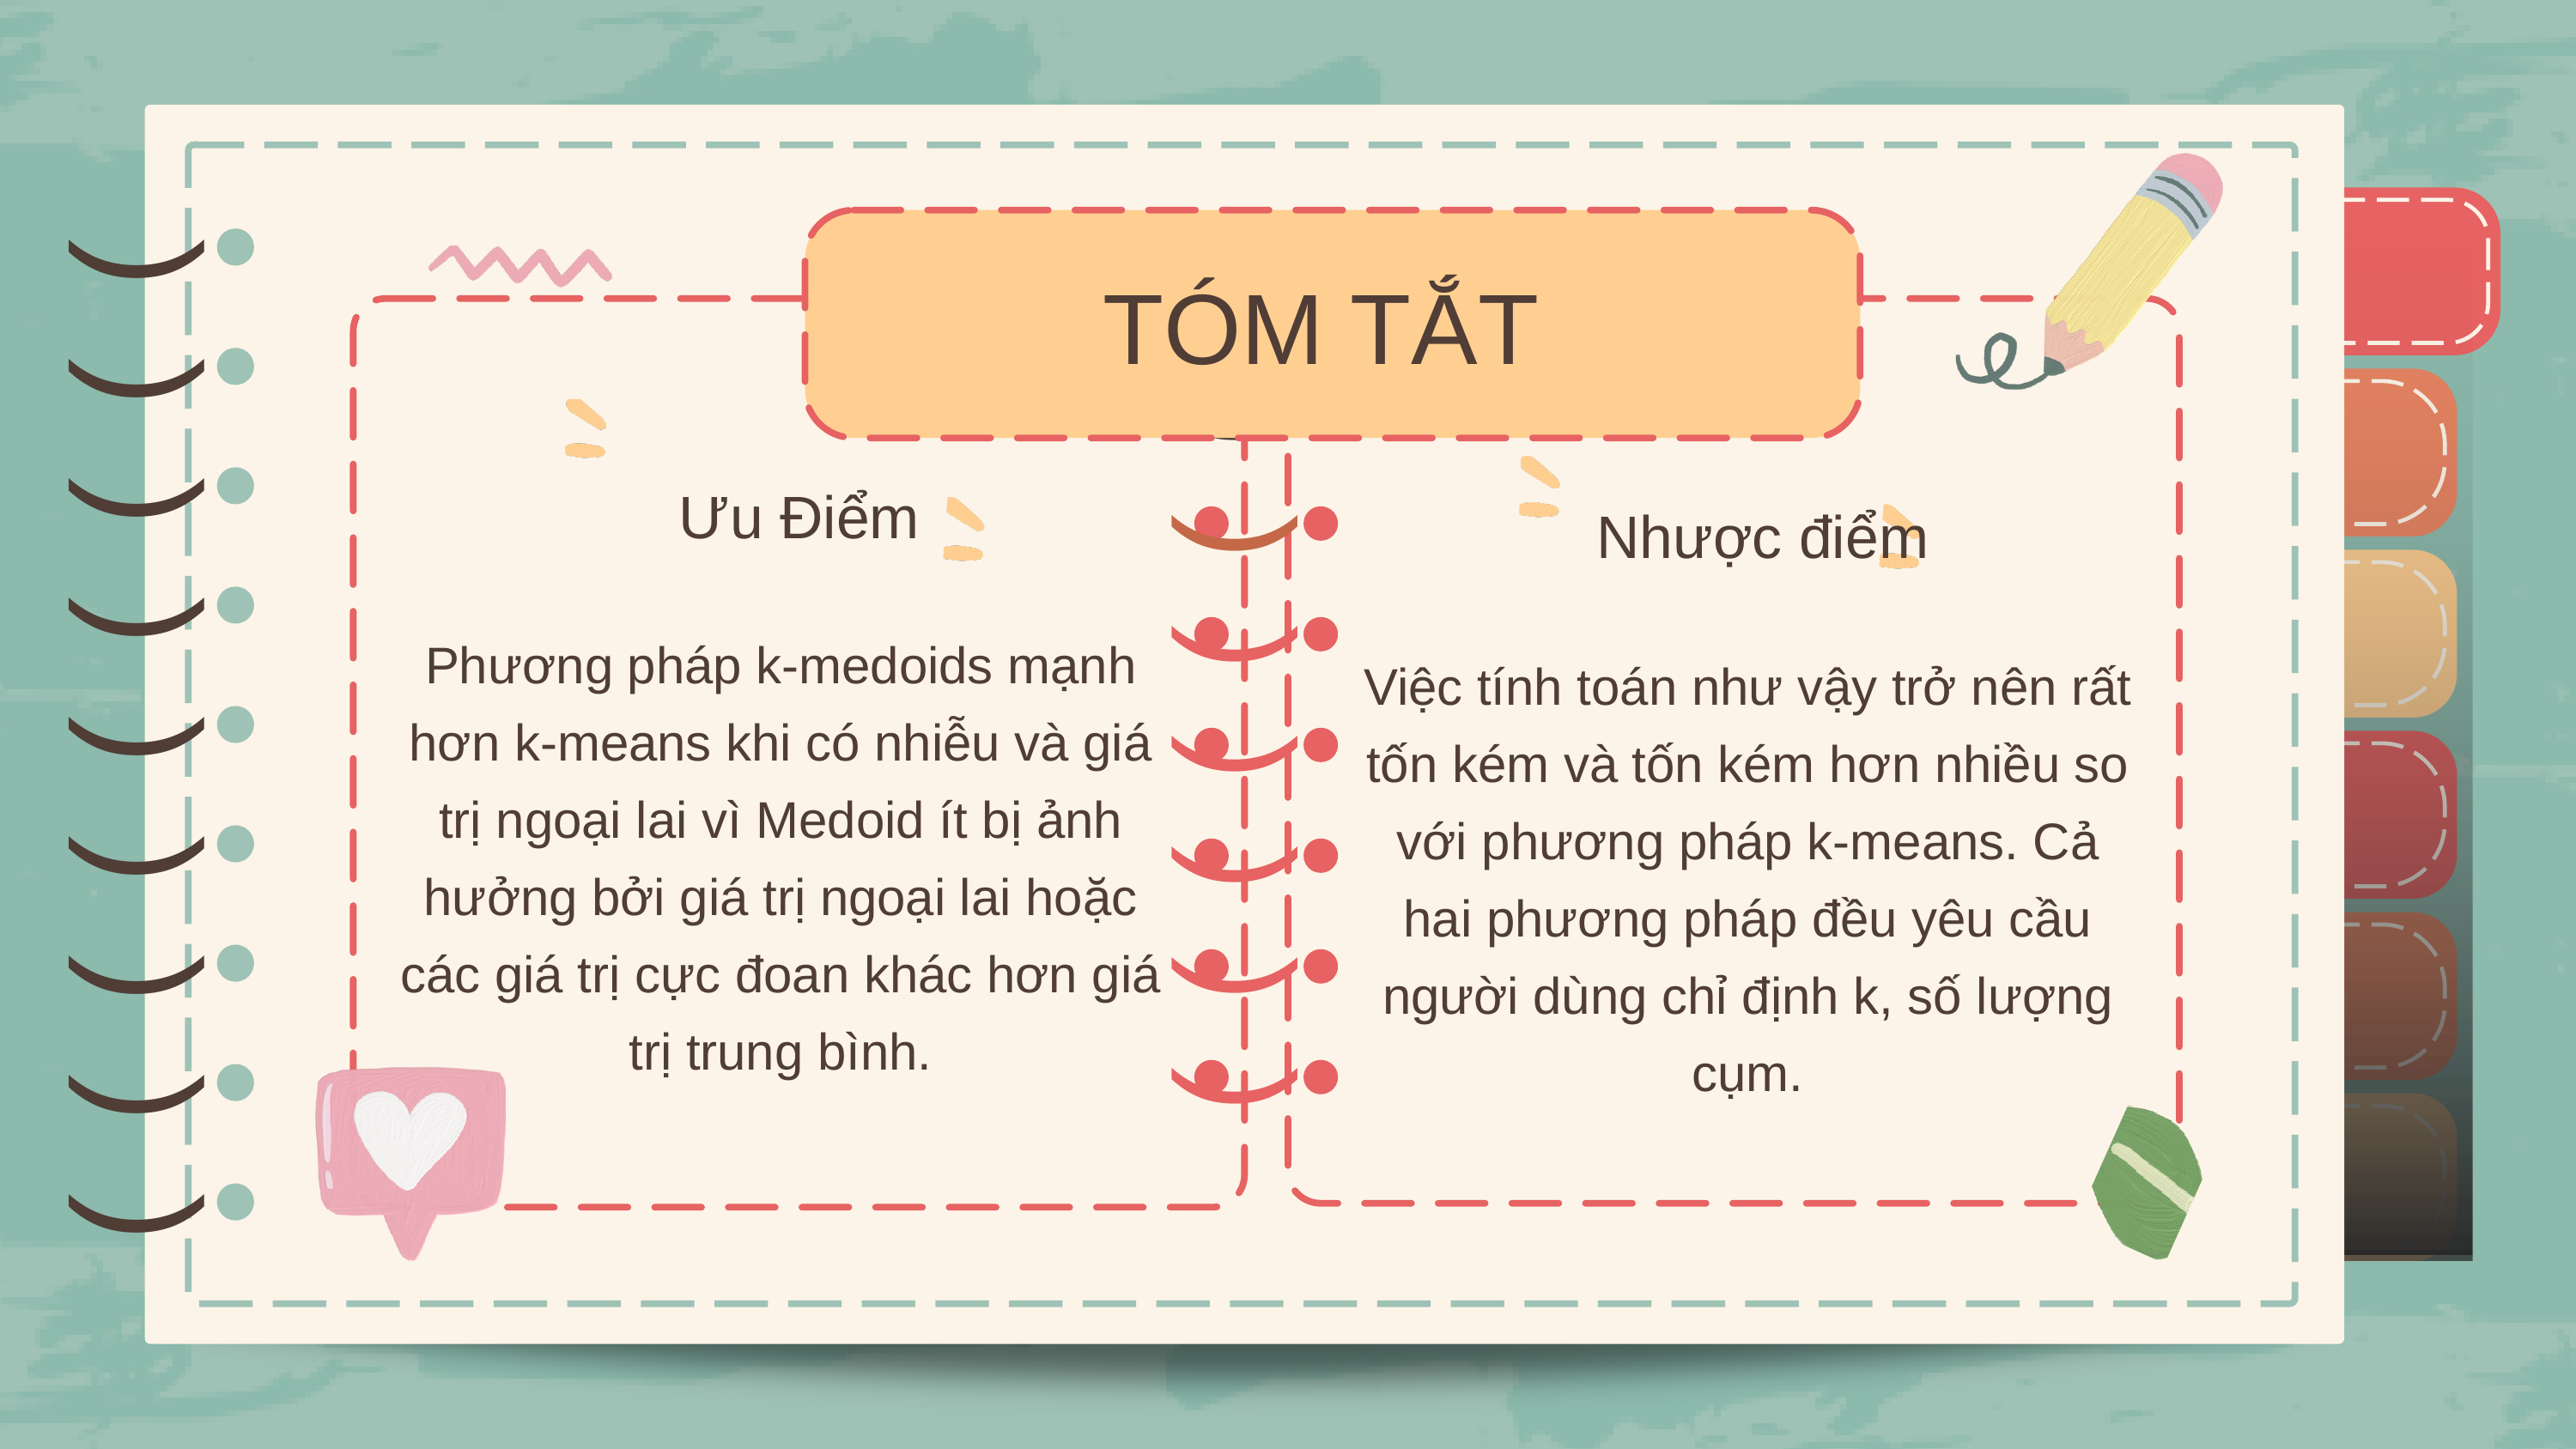

)
)
)
)
)
)
)
)
)

TÓM TẮT

)
)
)
)
)
)
)
)
)

)

)

Ưu Điểm
Phương pháp k-medoids mạnh hơn k-means khi có nhiễu và giá trị ngoại lai vì Medoid ít bị ảnh hưởng bởi giá trị ngoại lai hoặc các giá trị cực đoan khác hơn giá trị trung bình.

Nhược điểm
Việc tính toán như vậy trở nên rất tốn kém và tốn kém hơn nhiều so với phương pháp k-means. Cả hai phương pháp đều yêu cầu người dùng chỉ định k, số lượng cụm.

)

)

)

)

)